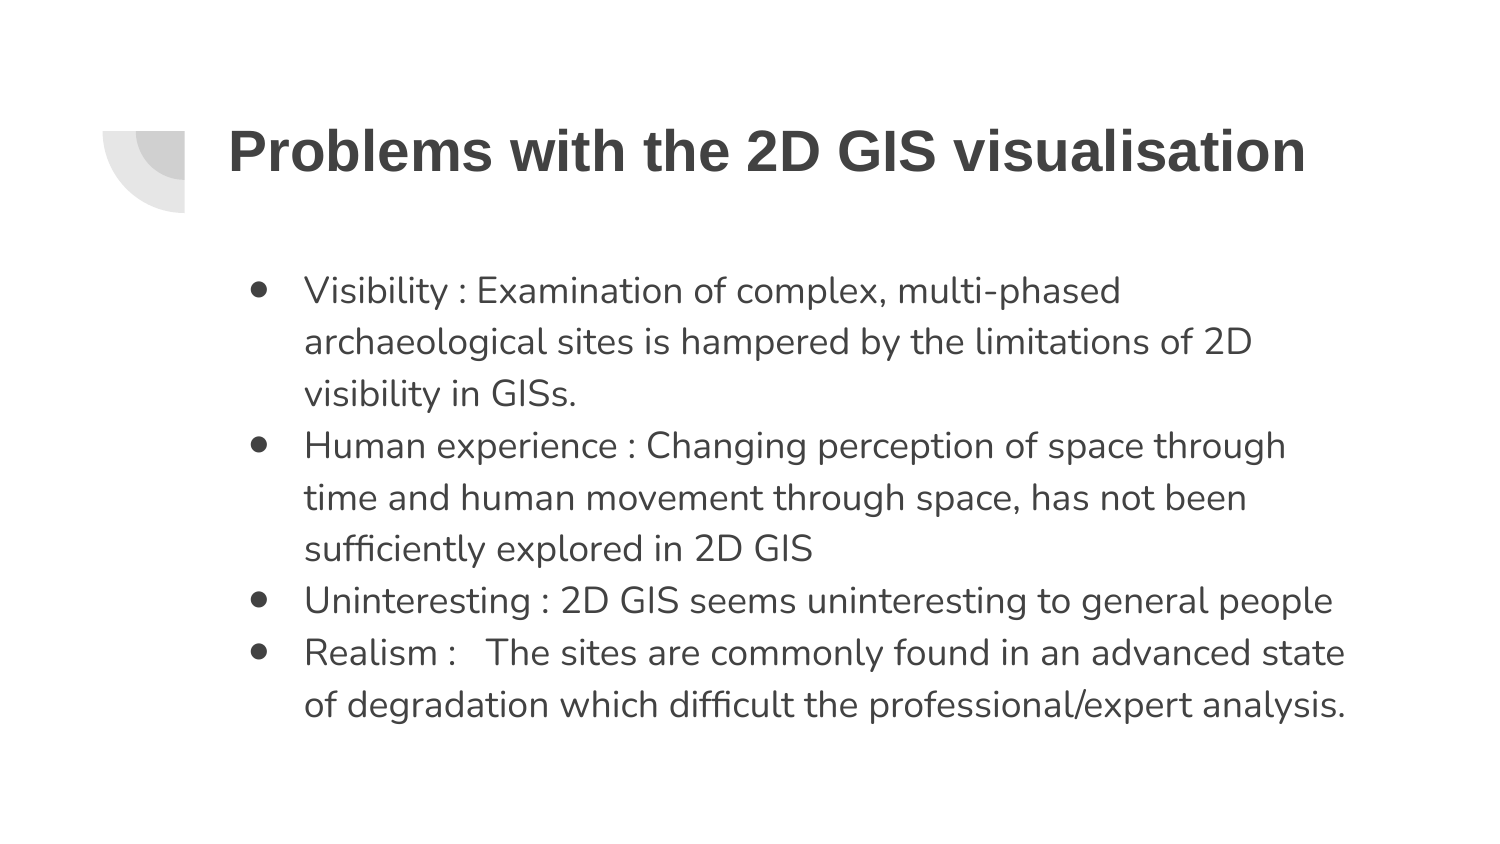

# Problems with the 2D GIS visualisation
Visibility : Examination of complex, multi-phased archaeological sites is hampered by the limitations of 2D visibility in GISs.
Human experience : Changing perception of space through time and human movement through space, has not been sufficiently explored in 2D GIS
Uninteresting : 2D GIS seems uninteresting to general people
Realism :   The sites are commonly found in an advanced state of degradation which difficult the professional/expert analysis.